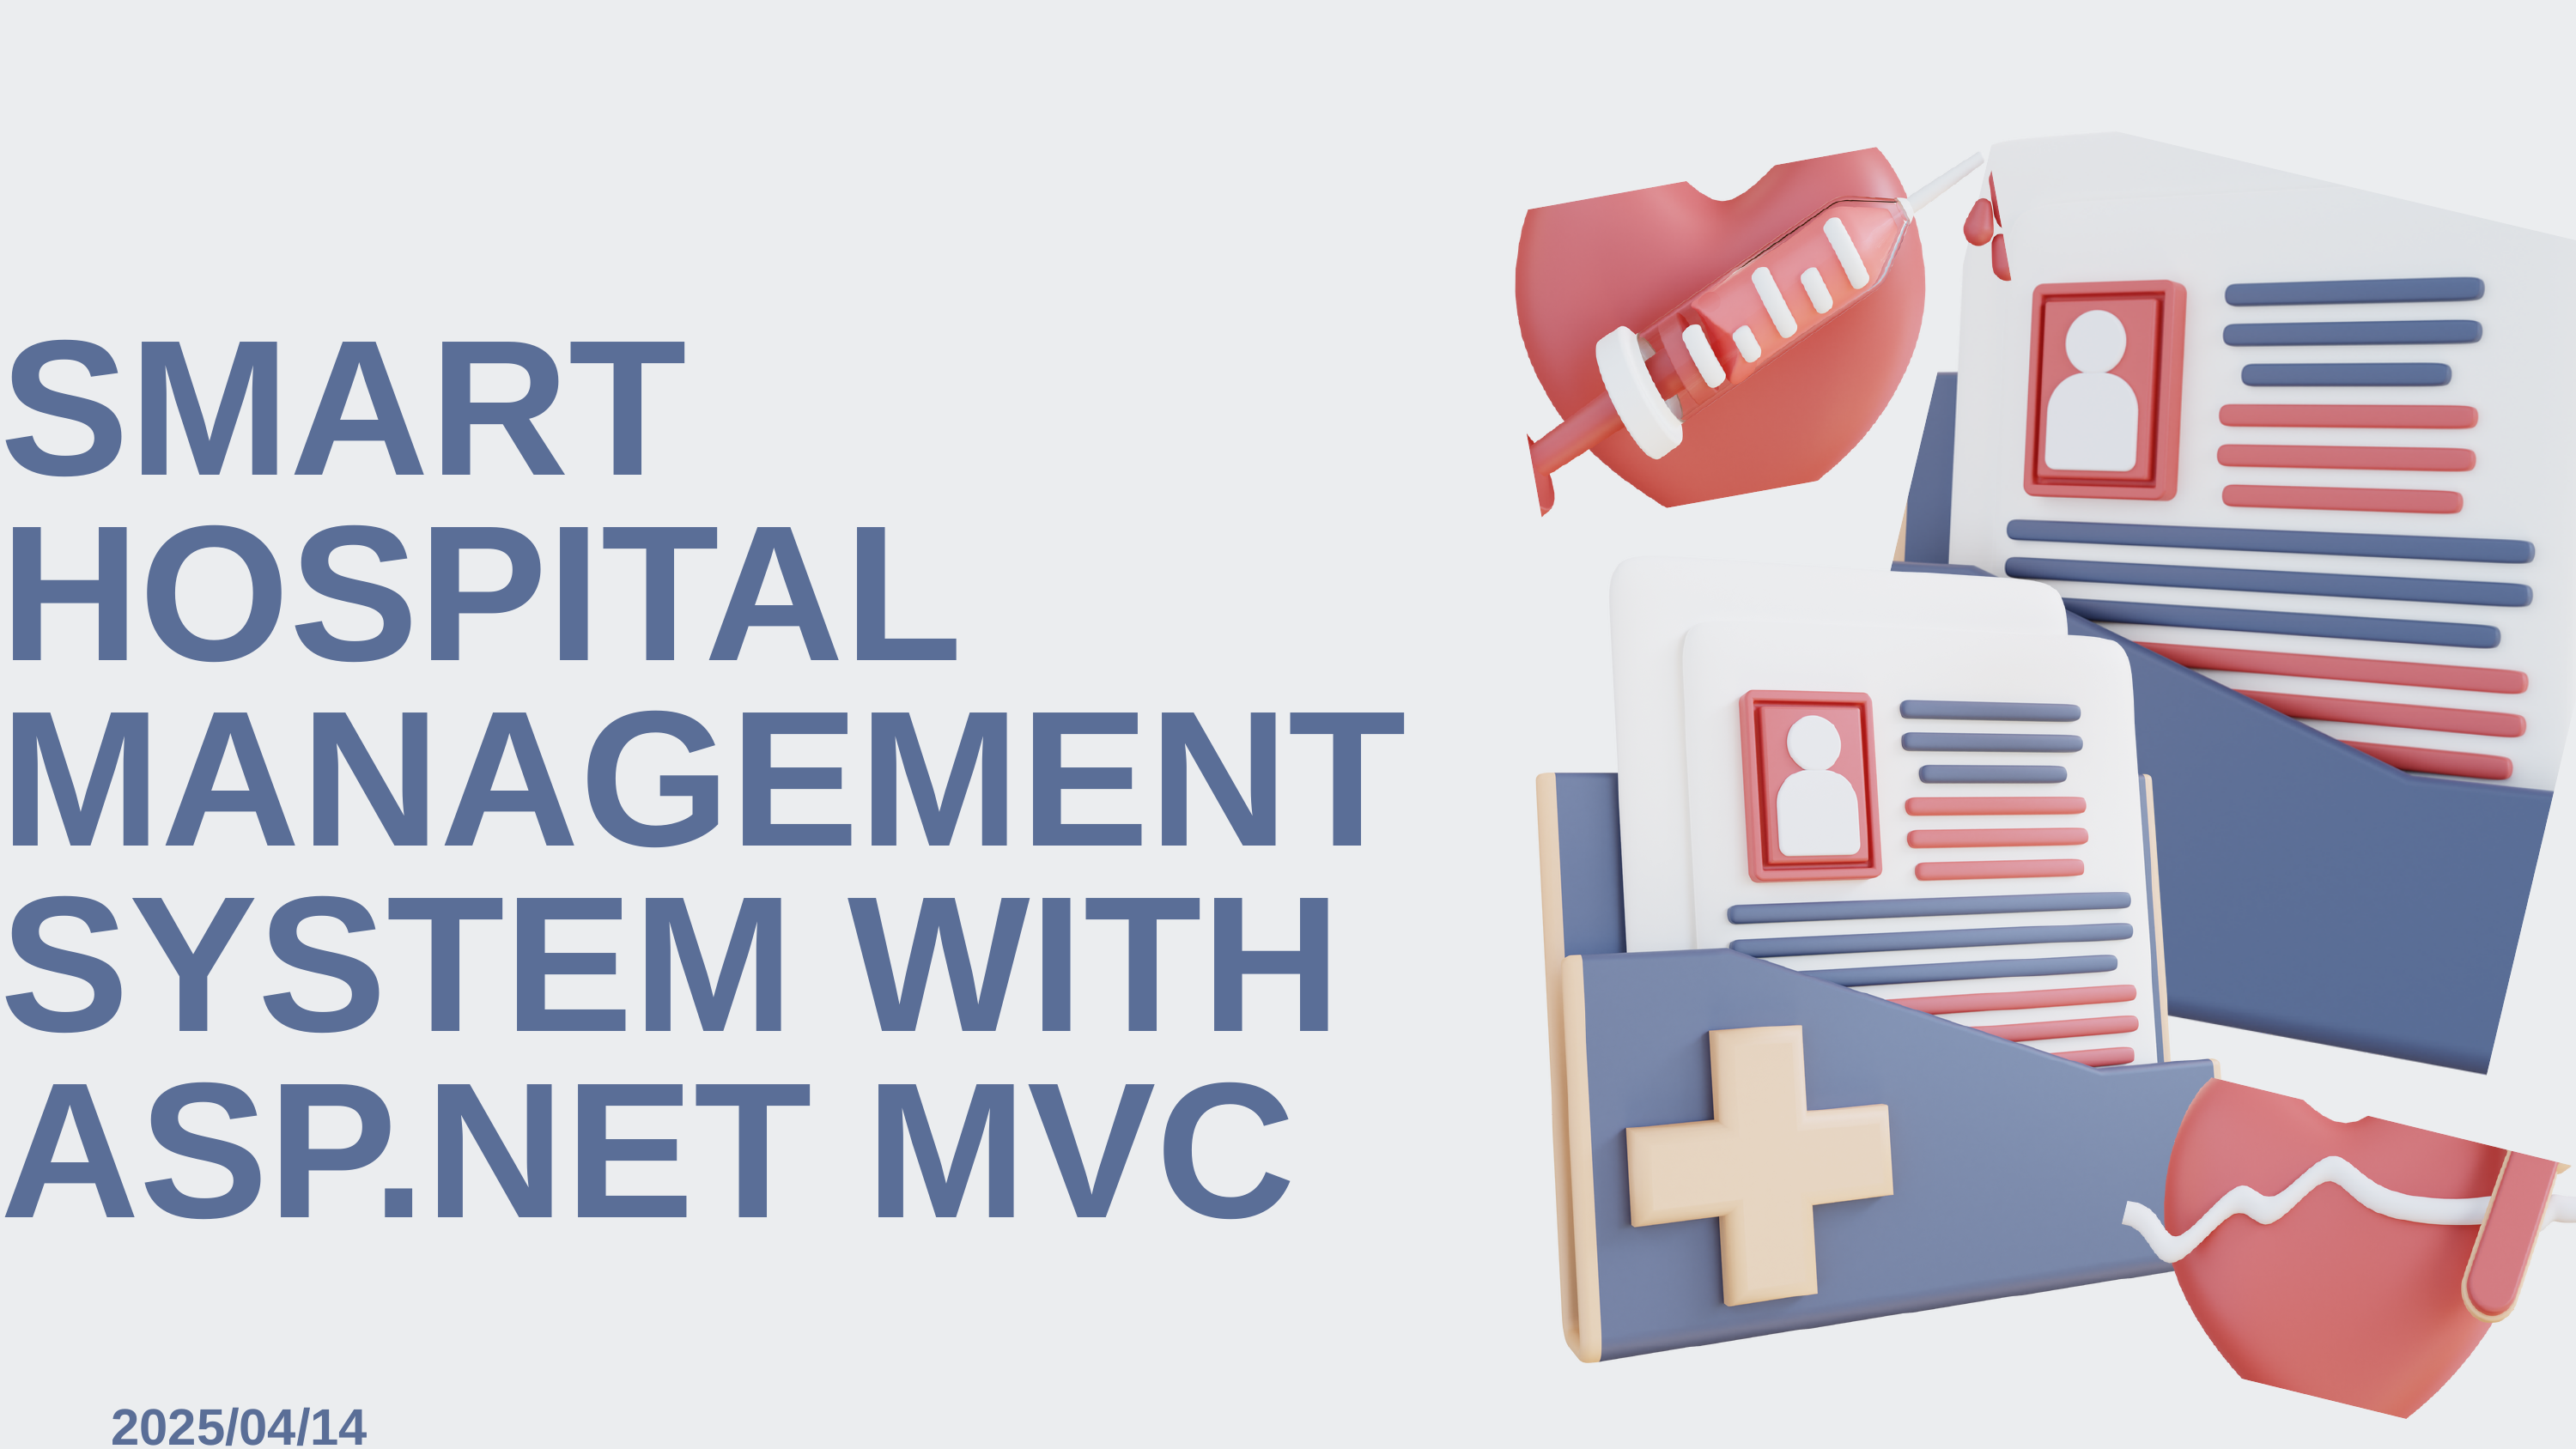

SMART HOSPITAL  MANAGEMENT SYSTEM WITH ASP.NET MVC
2025/04/14